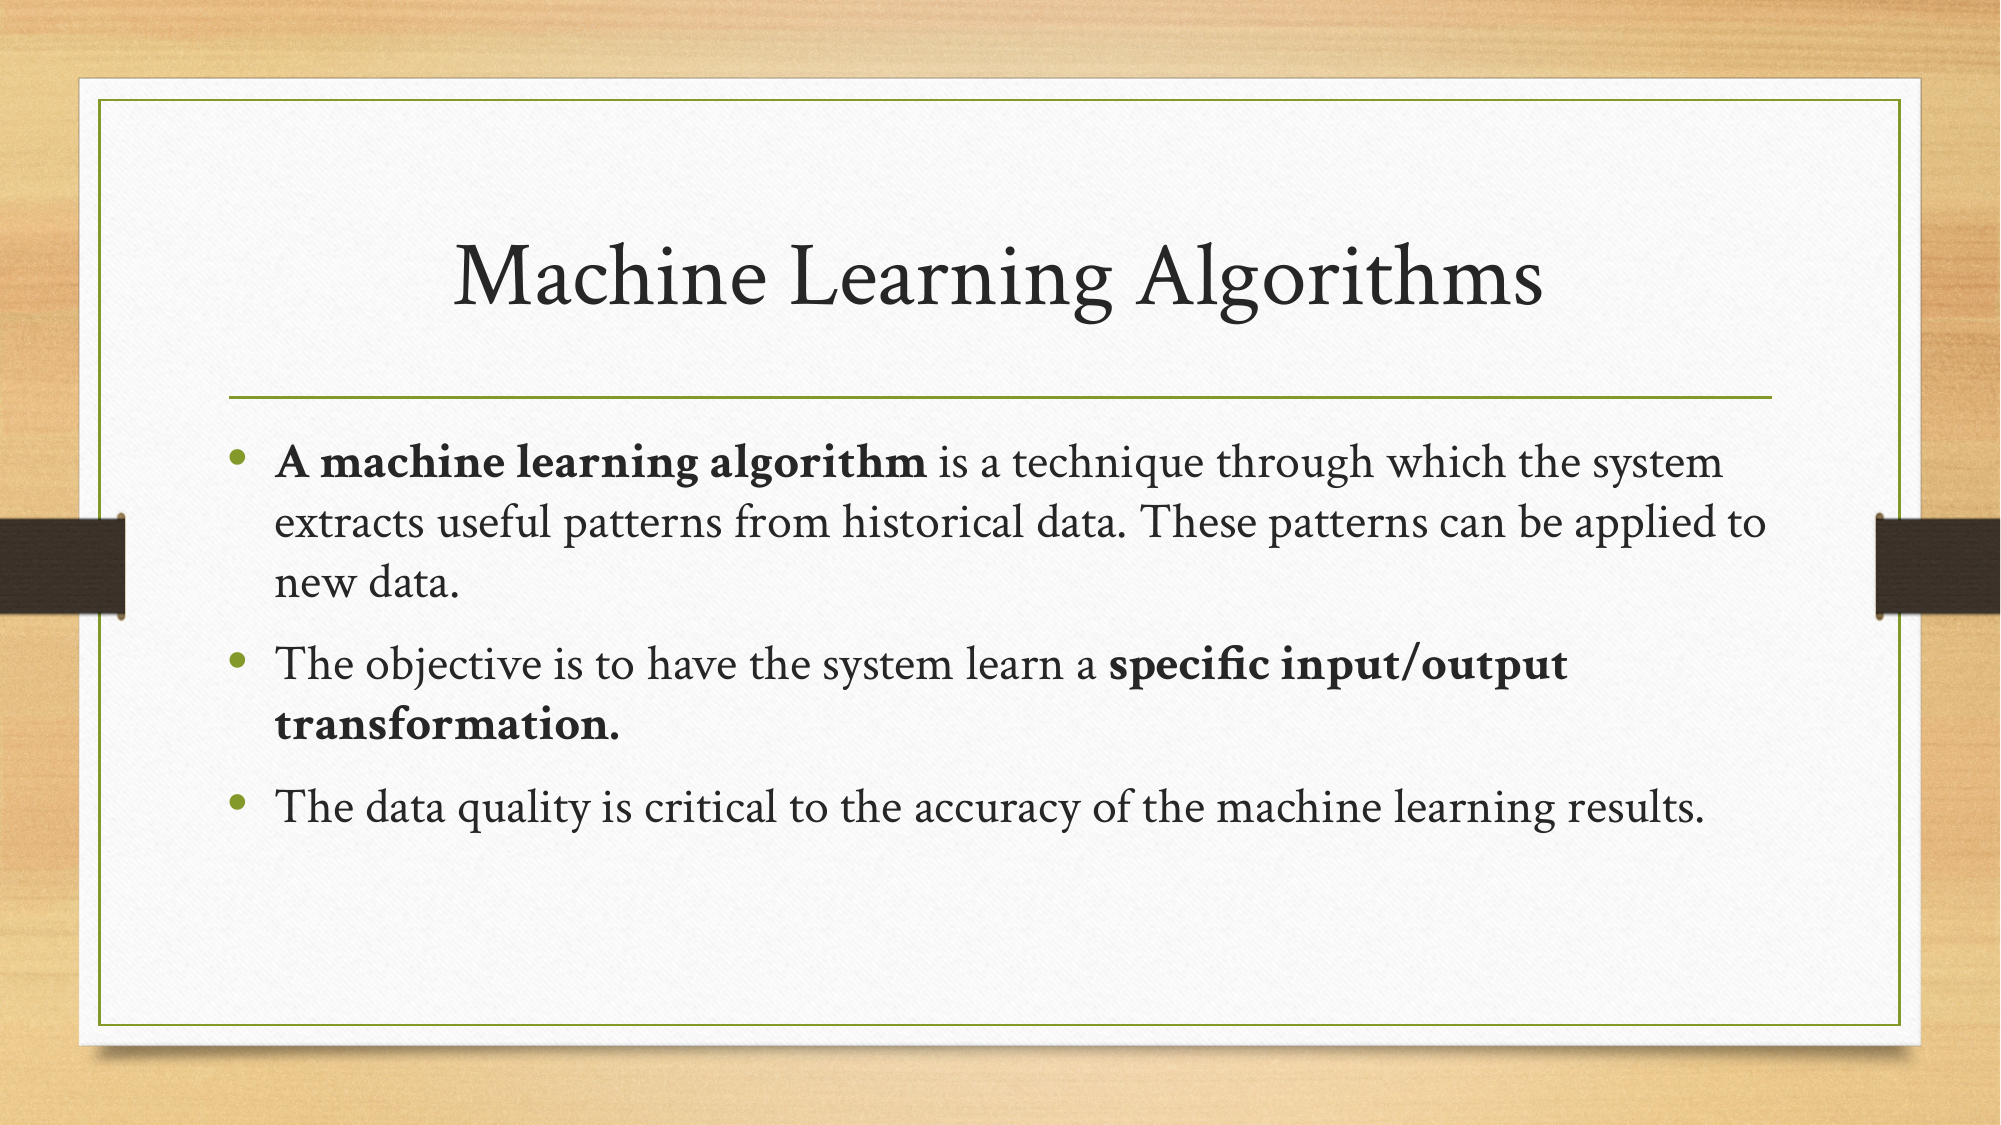

# Machine Learning Algorithms
A machine learning algorithm is a technique through which the system extracts useful patterns from historical data. These patterns can be applied to new data.
The objective is to have the system learn a specific input/output transformation.
The data quality is critical to the accuracy of the machine learning results.